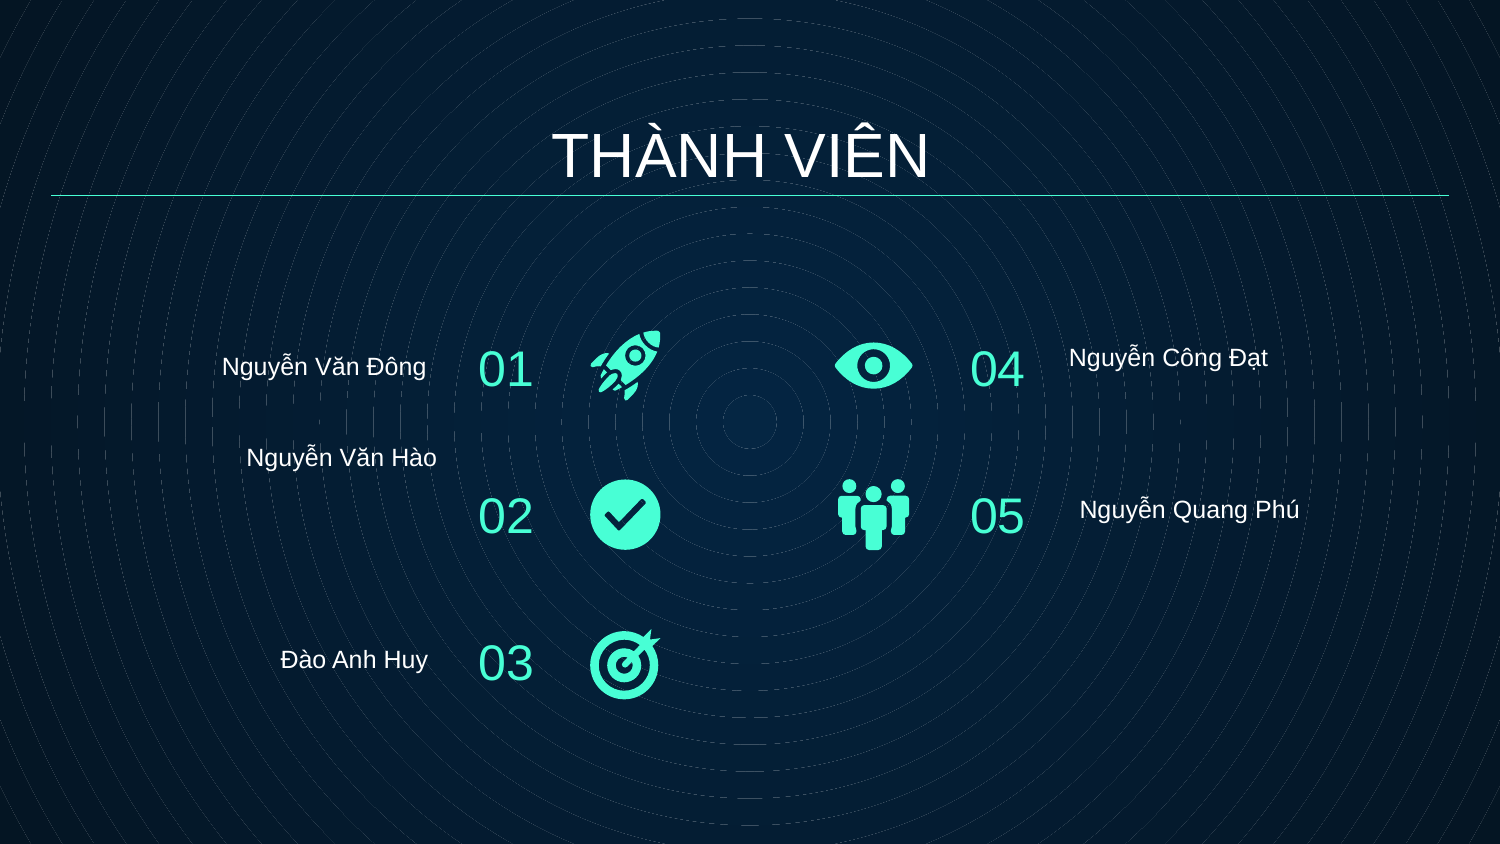

# THÀNH VIÊN
01
04

Nguyễn Công Đạt
Nguyễn Văn Đông
02
05

 Nguyễn Quang Phú
		        Nguyễn Văn Hào
03

Đào Anh Huy